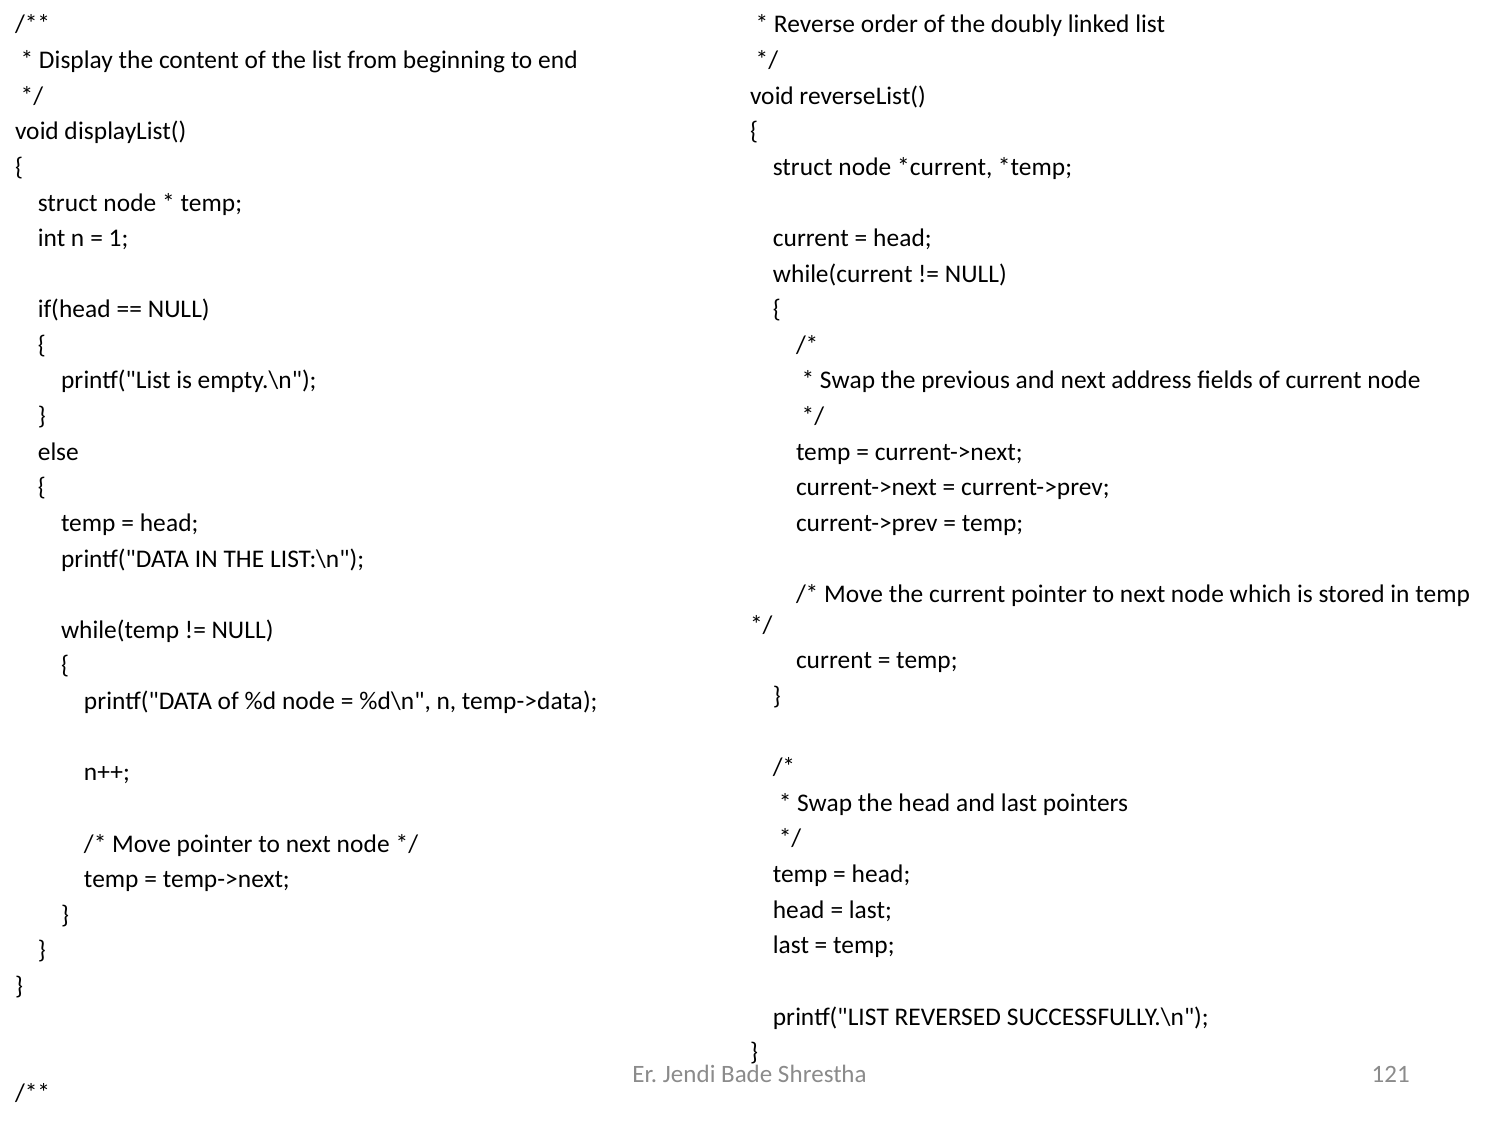

/**
 * Display the content of the list from beginning to end
 */
void displayList()
{
    struct node * temp;
    int n = 1;

    if(head == NULL)
    {
        printf("List is empty.\n");
    }
    else
    {
        temp = head;
        printf("DATA IN THE LIST:\n");

        while(temp != NULL)
        {
            printf("DATA of %d node = %d\n", n, temp->data);

            n++;

            /* Move pointer to next node */
            temp = temp->next;
        }
    }
}

/**
 * Reverse order of the doubly linked list
 */
void reverseList()
{
    struct node *current, *temp;

    current = head;
    while(current != NULL)
    {
        /*
         * Swap the previous and next address fields of current node
         */
        temp = current->next;
        current->next = current->prev;
        current->prev = temp;

        /* Move the current pointer to next node which is stored in temp */
        current = temp;
    }

    /*
     * Swap the head and last pointers
     */
    temp = head;
    head = last;
    last = temp;

    printf("LIST REVERSED SUCCESSFULLY.\n");
}
Er. Jendi Bade Shrestha
121